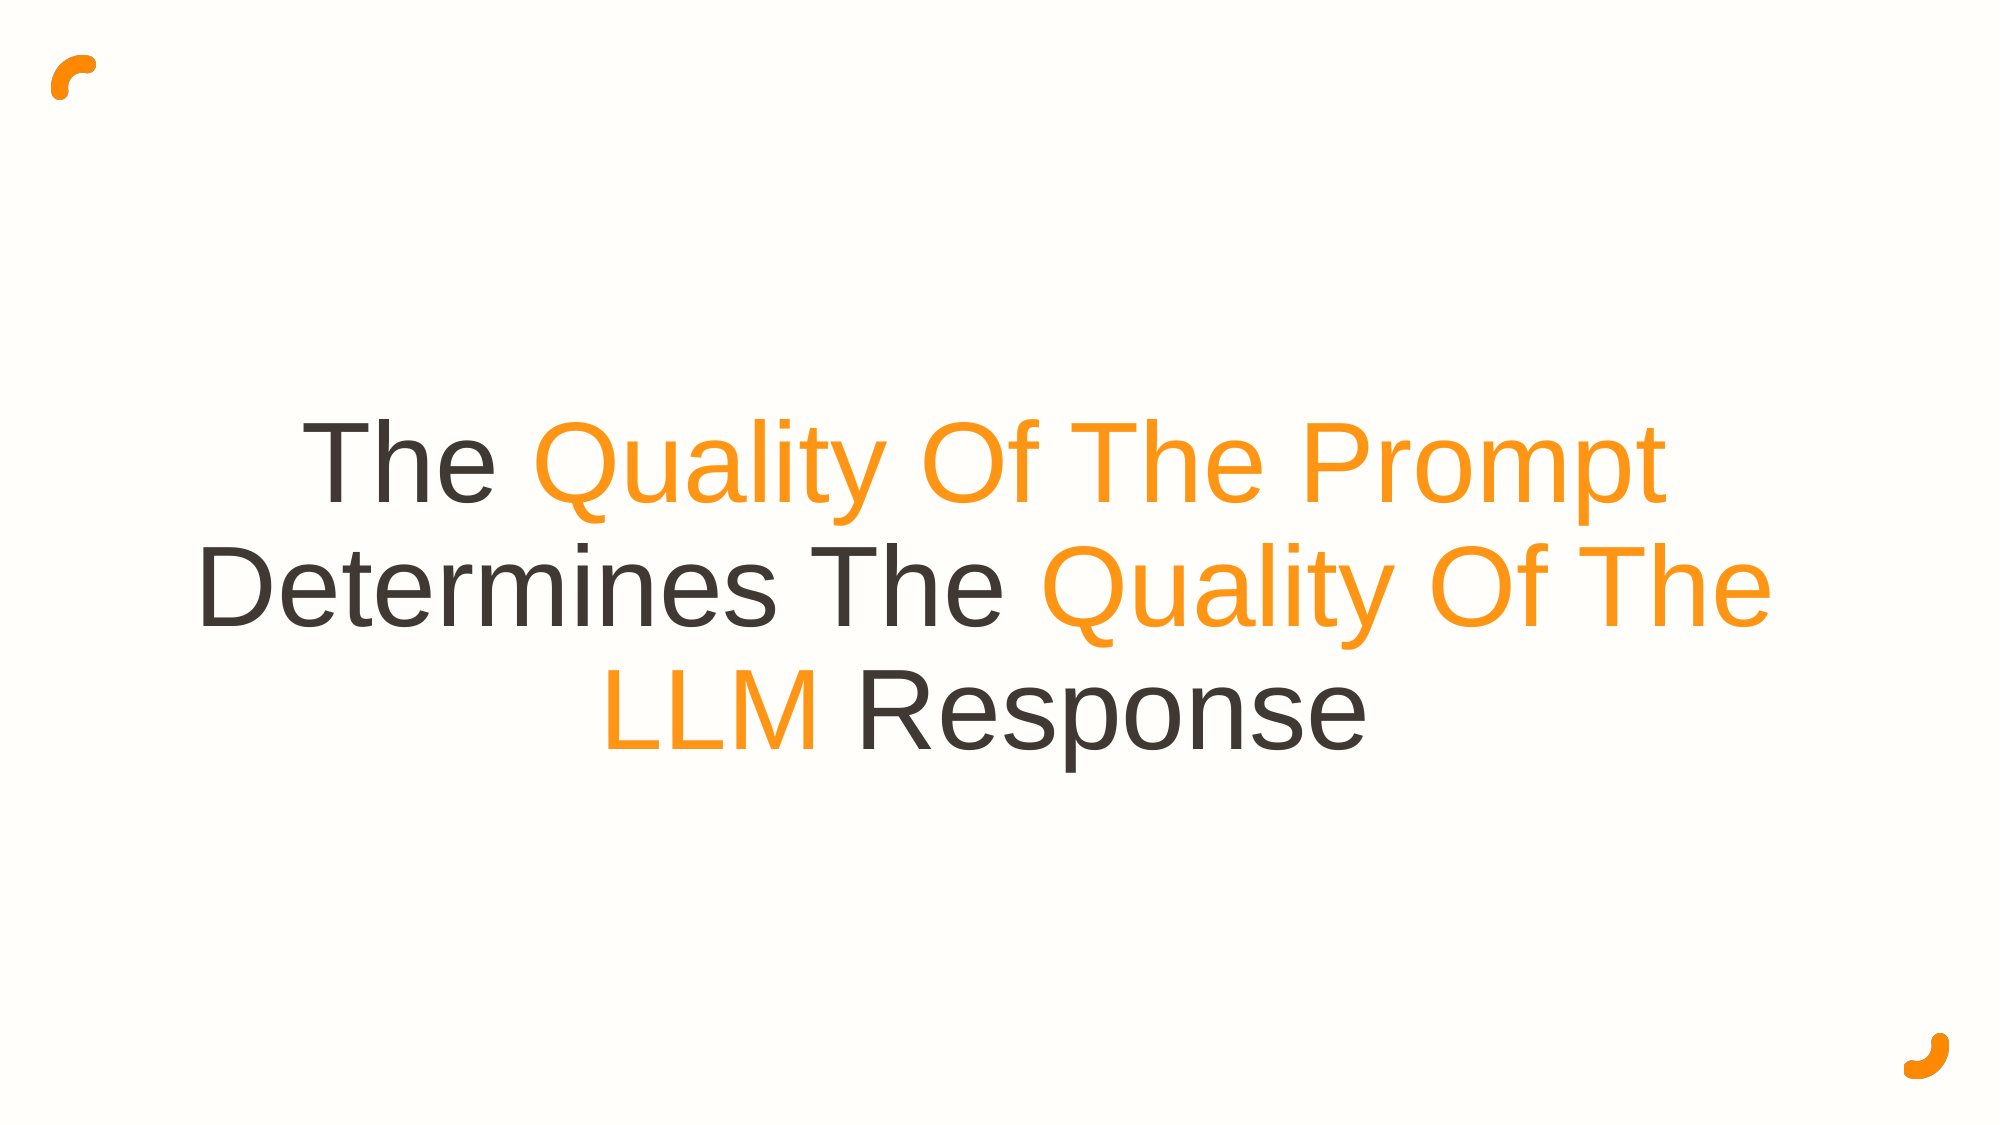

The Quality Of The Prompt Determines The Quality Of The LLM Response